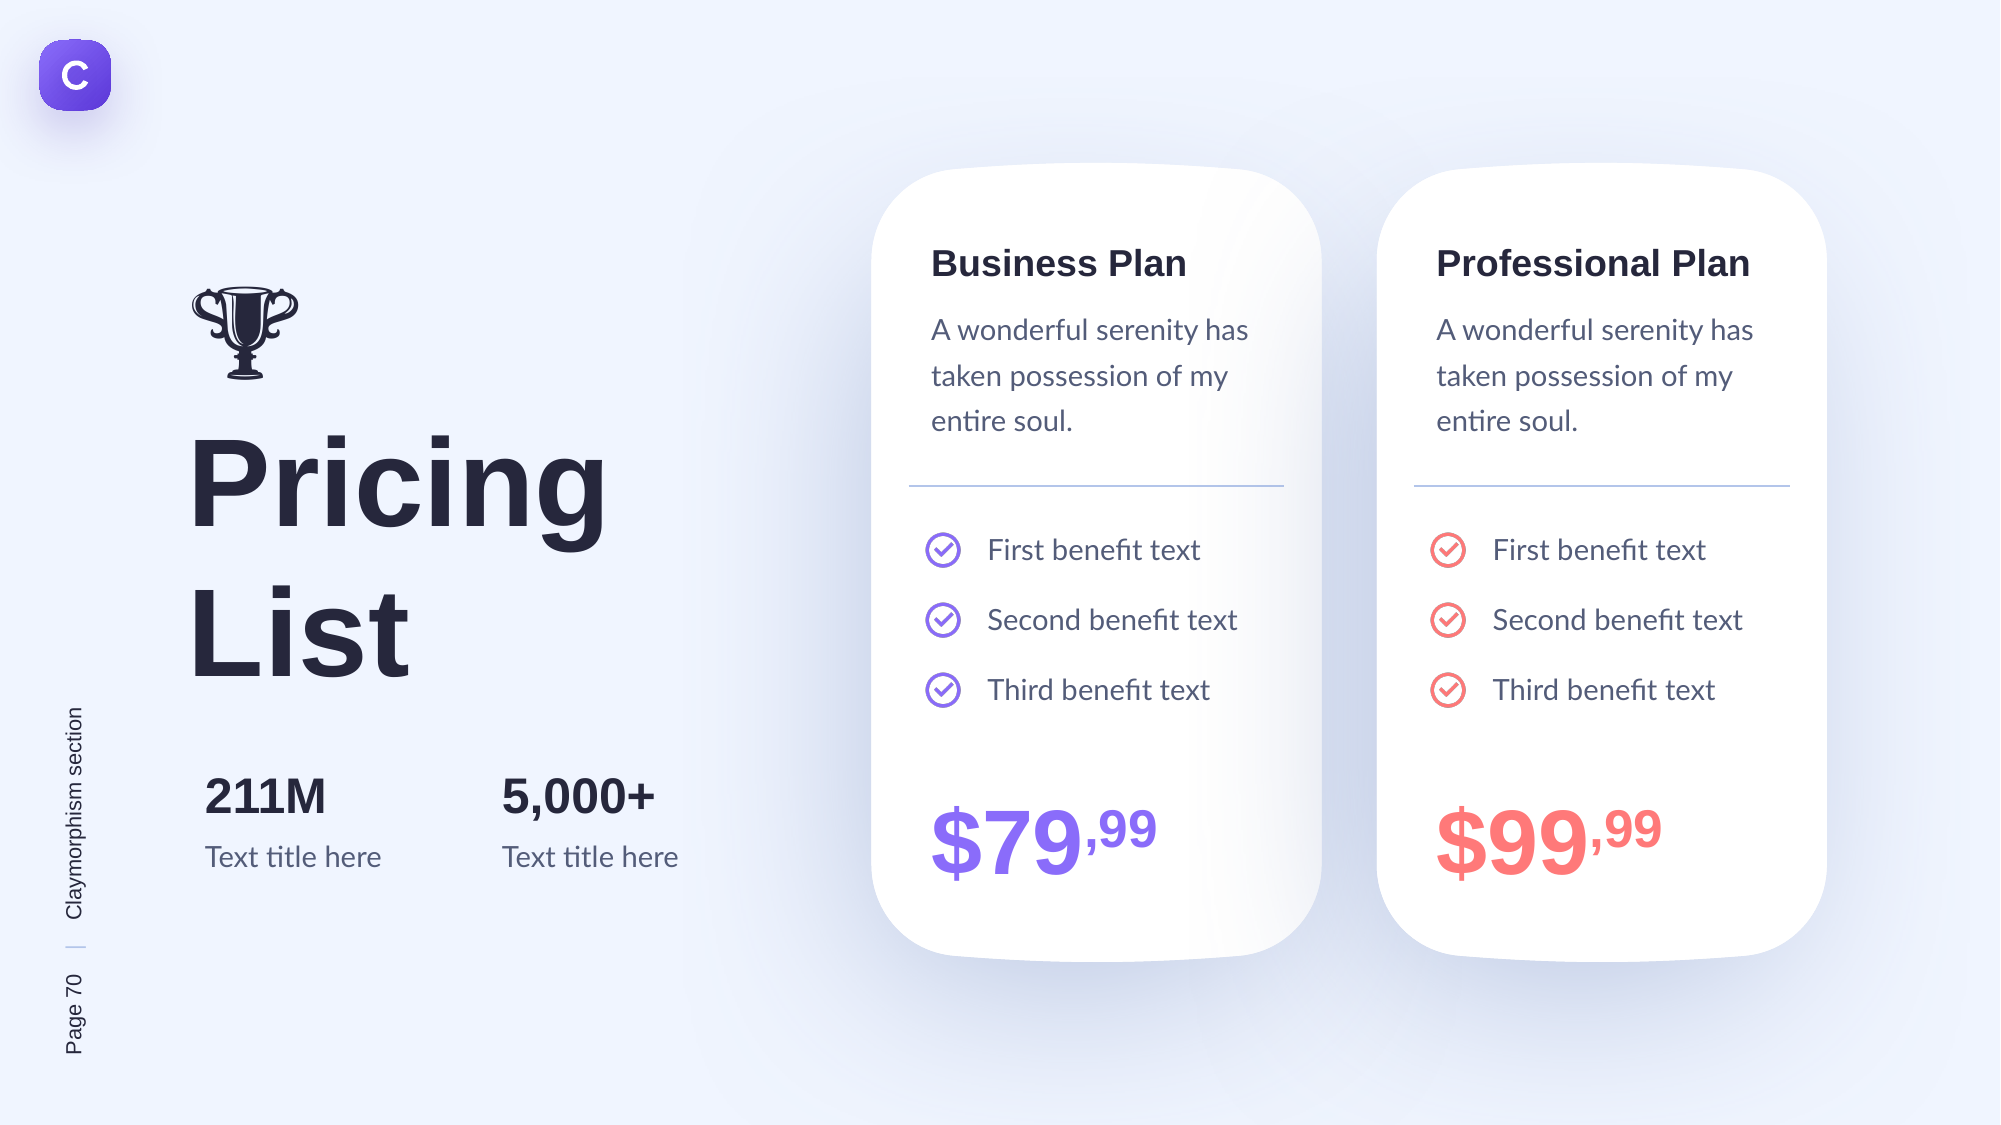

Business Plan
A wonderful serenity has taken possession of my entire soul.
Professional Plan
A wonderful serenity has taken possession of my entire soul.
🏆
Pricing List
First benefit text

First benefit text

Second benefit text

Second benefit text

Third benefit text

Third benefit text

211M
Text title here
5,000+
Text title here
$79,99
$99,99